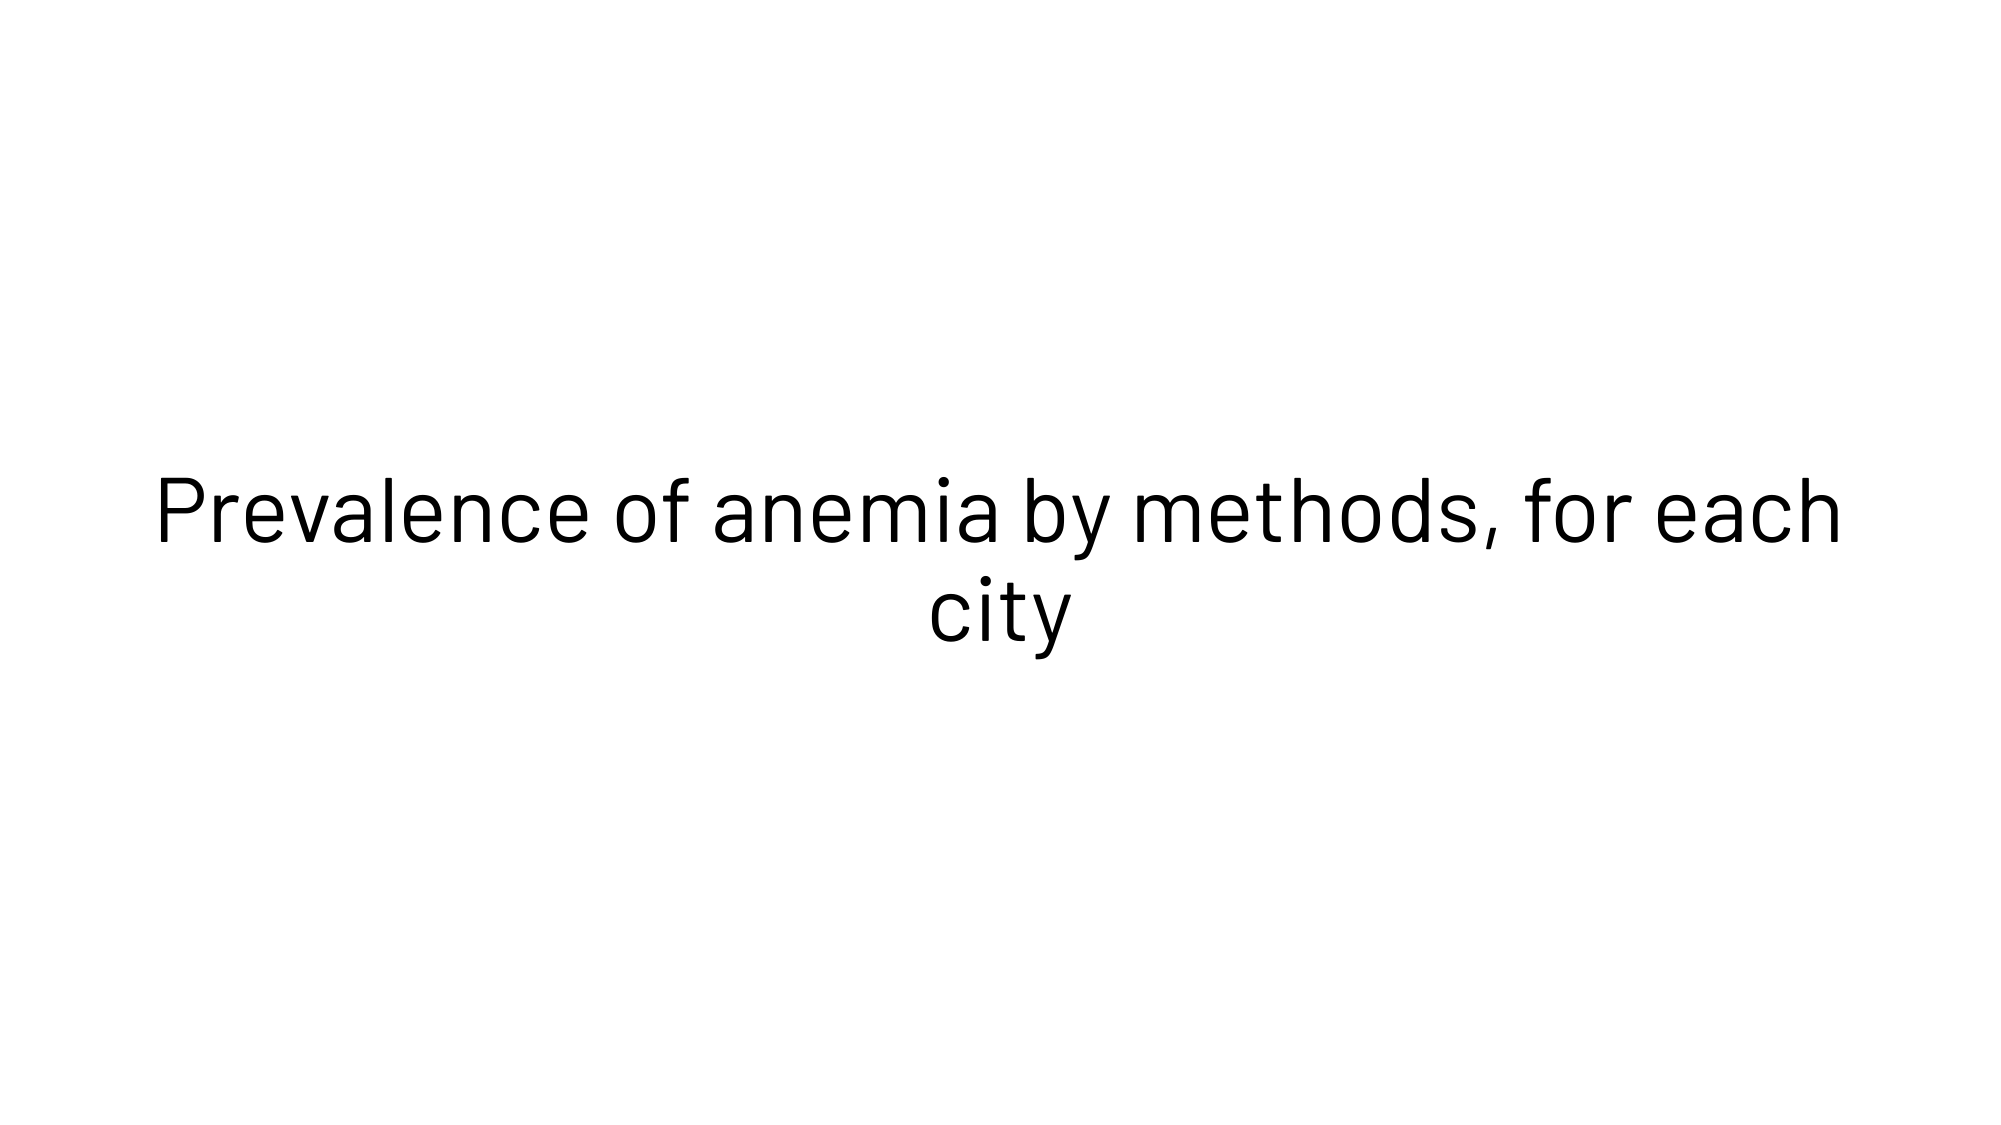

# Prevalence of anemia by methods, for each city